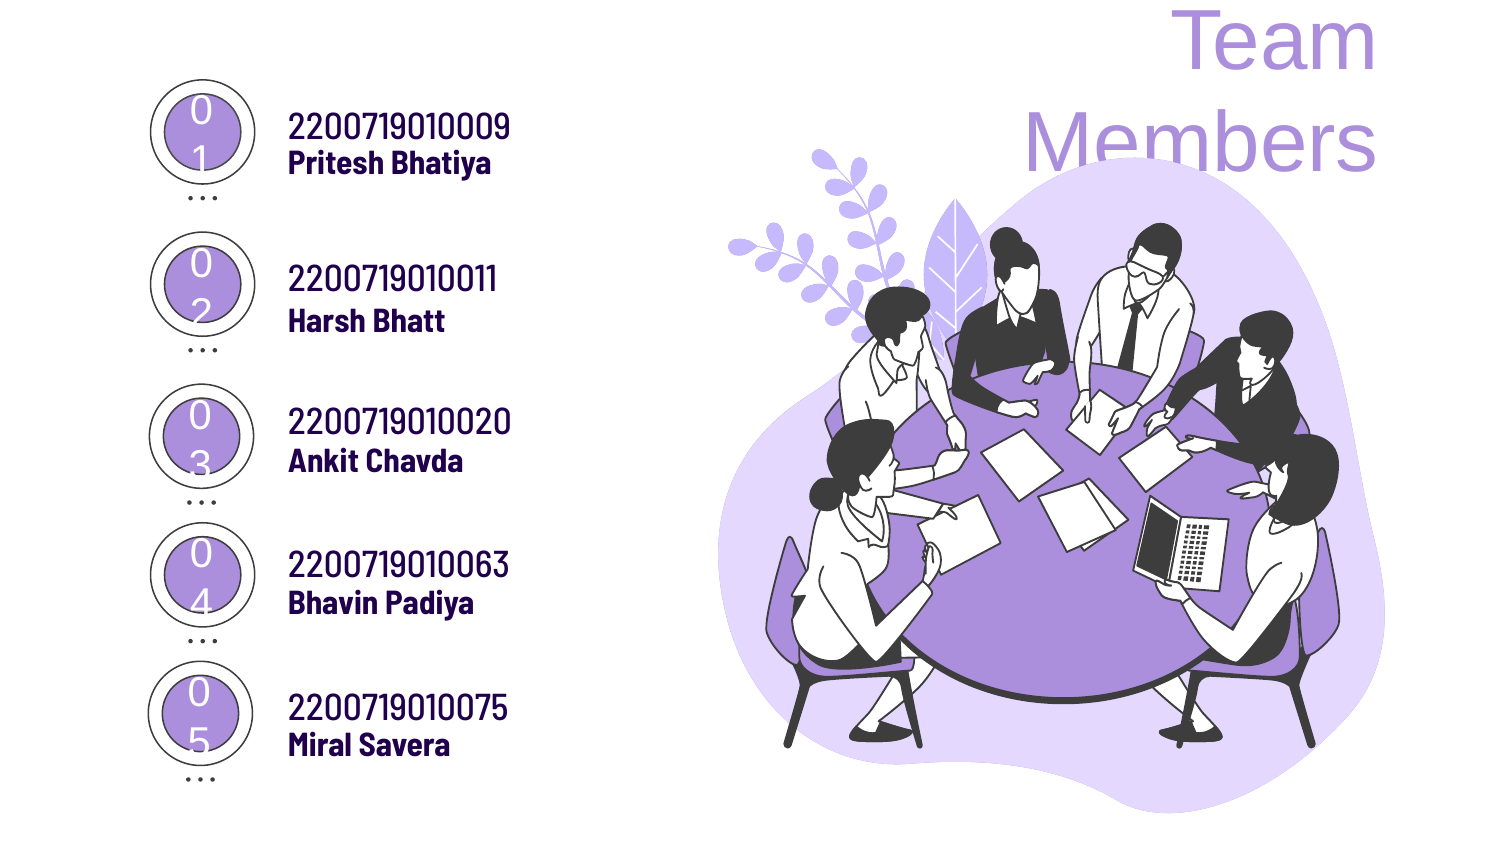

# Team Members
2200719010009

01
Pritesh Bhatiya

2200719010011
02
Harsh Bhatt
2200719010020

03
Ankit Chavda
2200719010063

04
Bhavin Padiya

2200719010075
05
Miral Savera